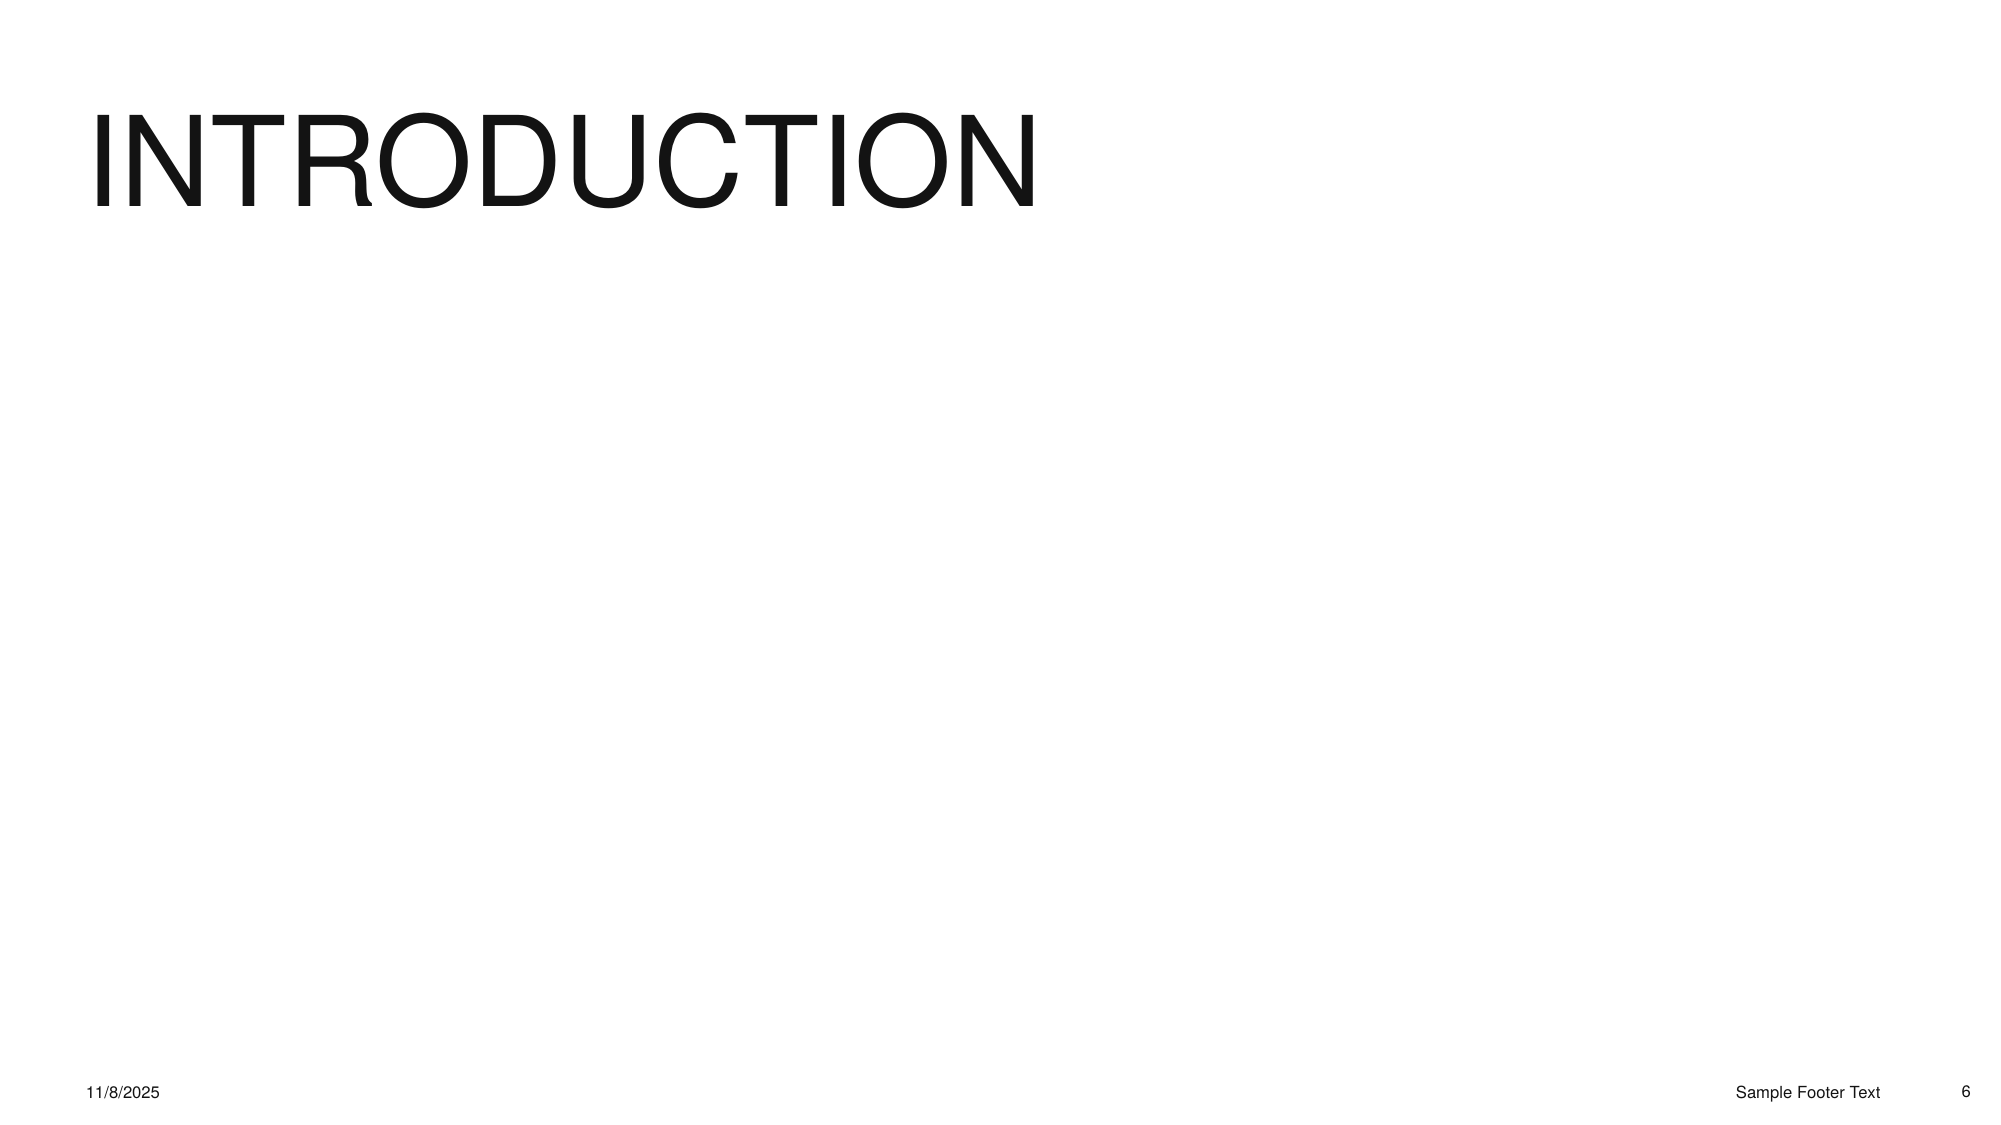

# Introduction

11/8/2025
Sample Footer Text
6